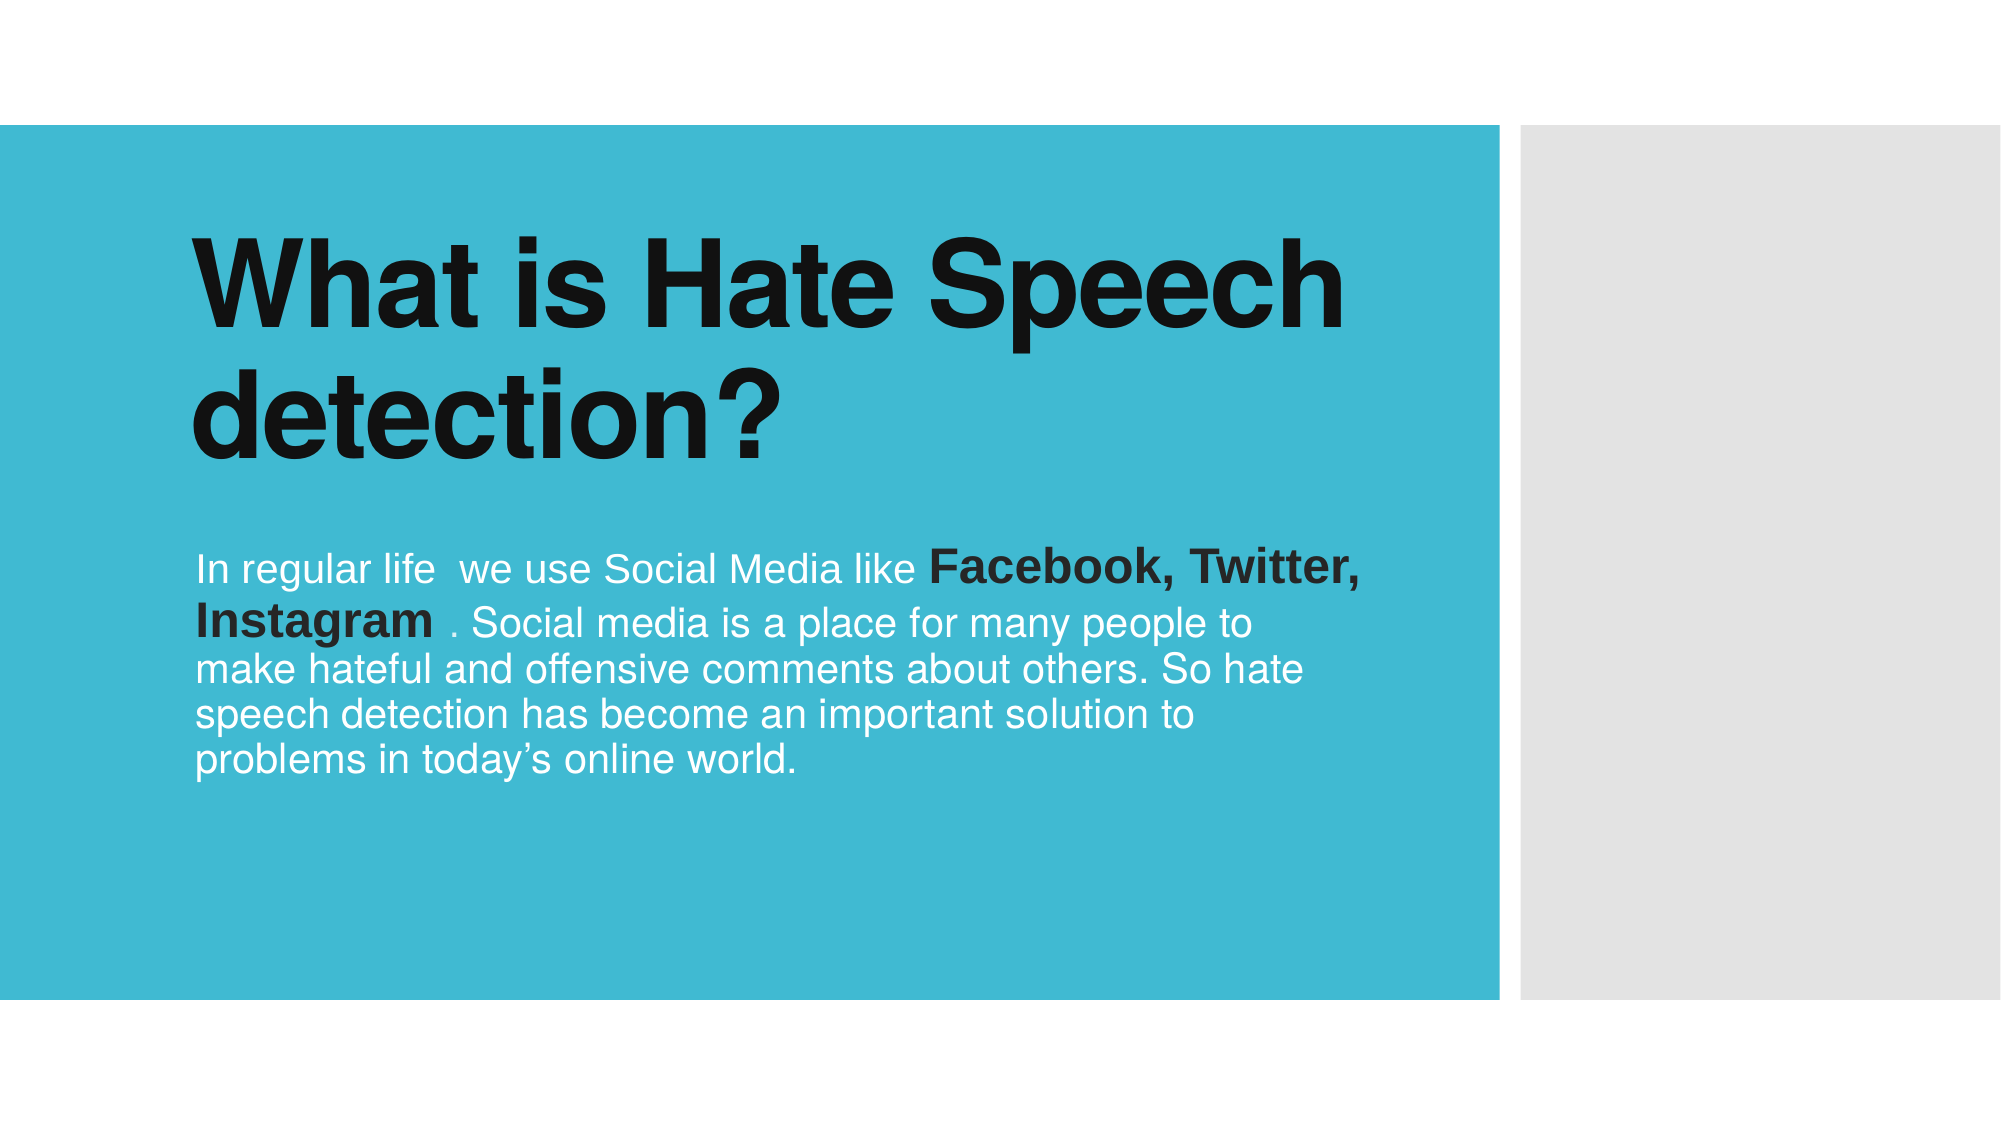

# What is Hate Speech detection?
In regular life  we use Social Media like Facebook, Twitter, Instagram . Social media is a place for many people to make hateful and offensive comments about others. So hate speech detection has become an important solution to problems in today’s online world.